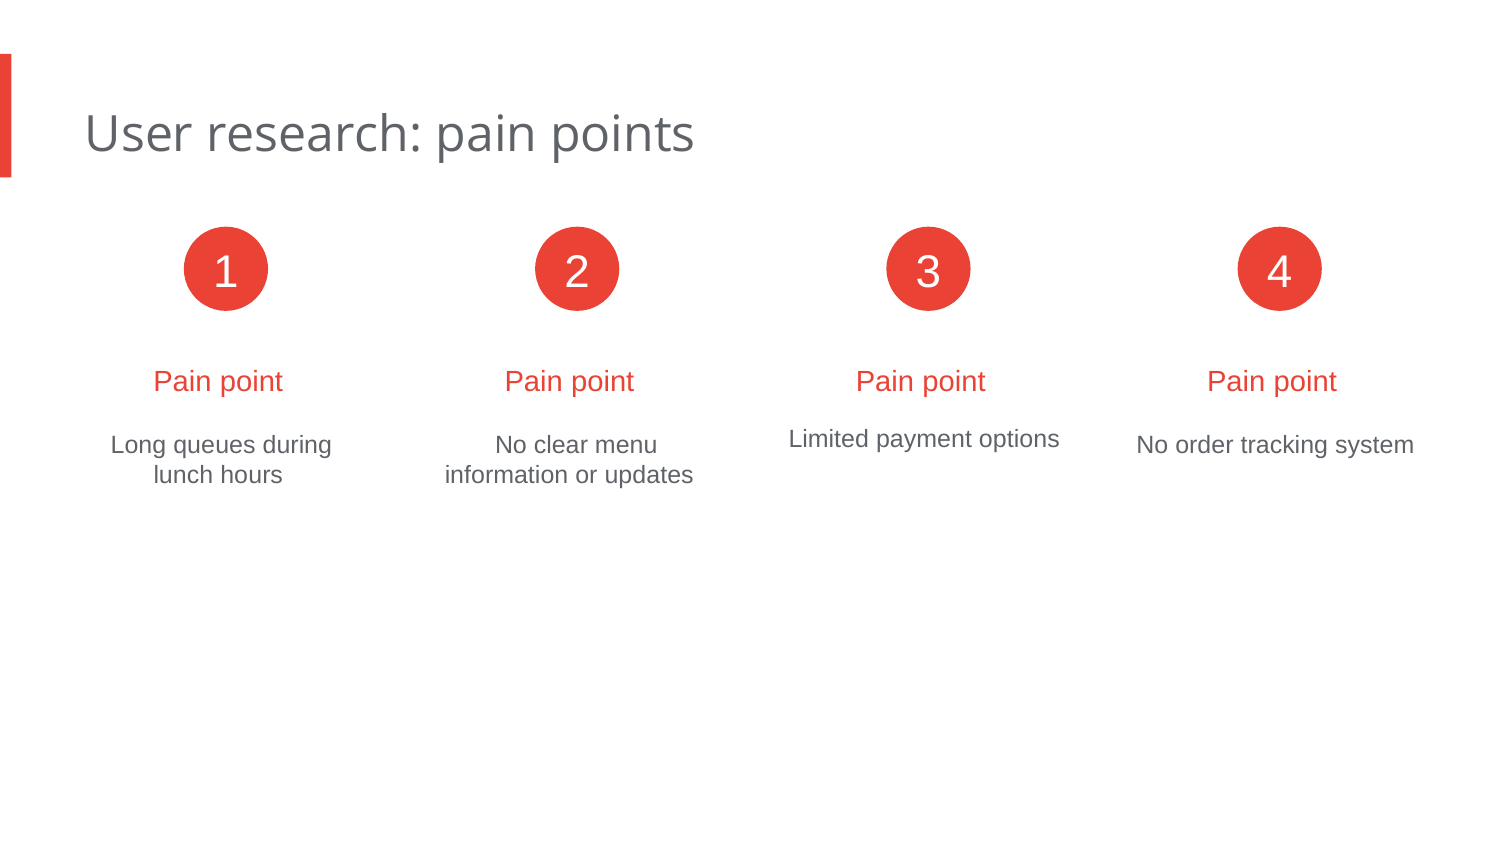

User research: pain points
1
2
3
4
Pain point
Pain point
Pain point
Pain point
 Long queues during lunch hours

  No clear menu information or updates

 Limited payment options​
​
 No order tracking system